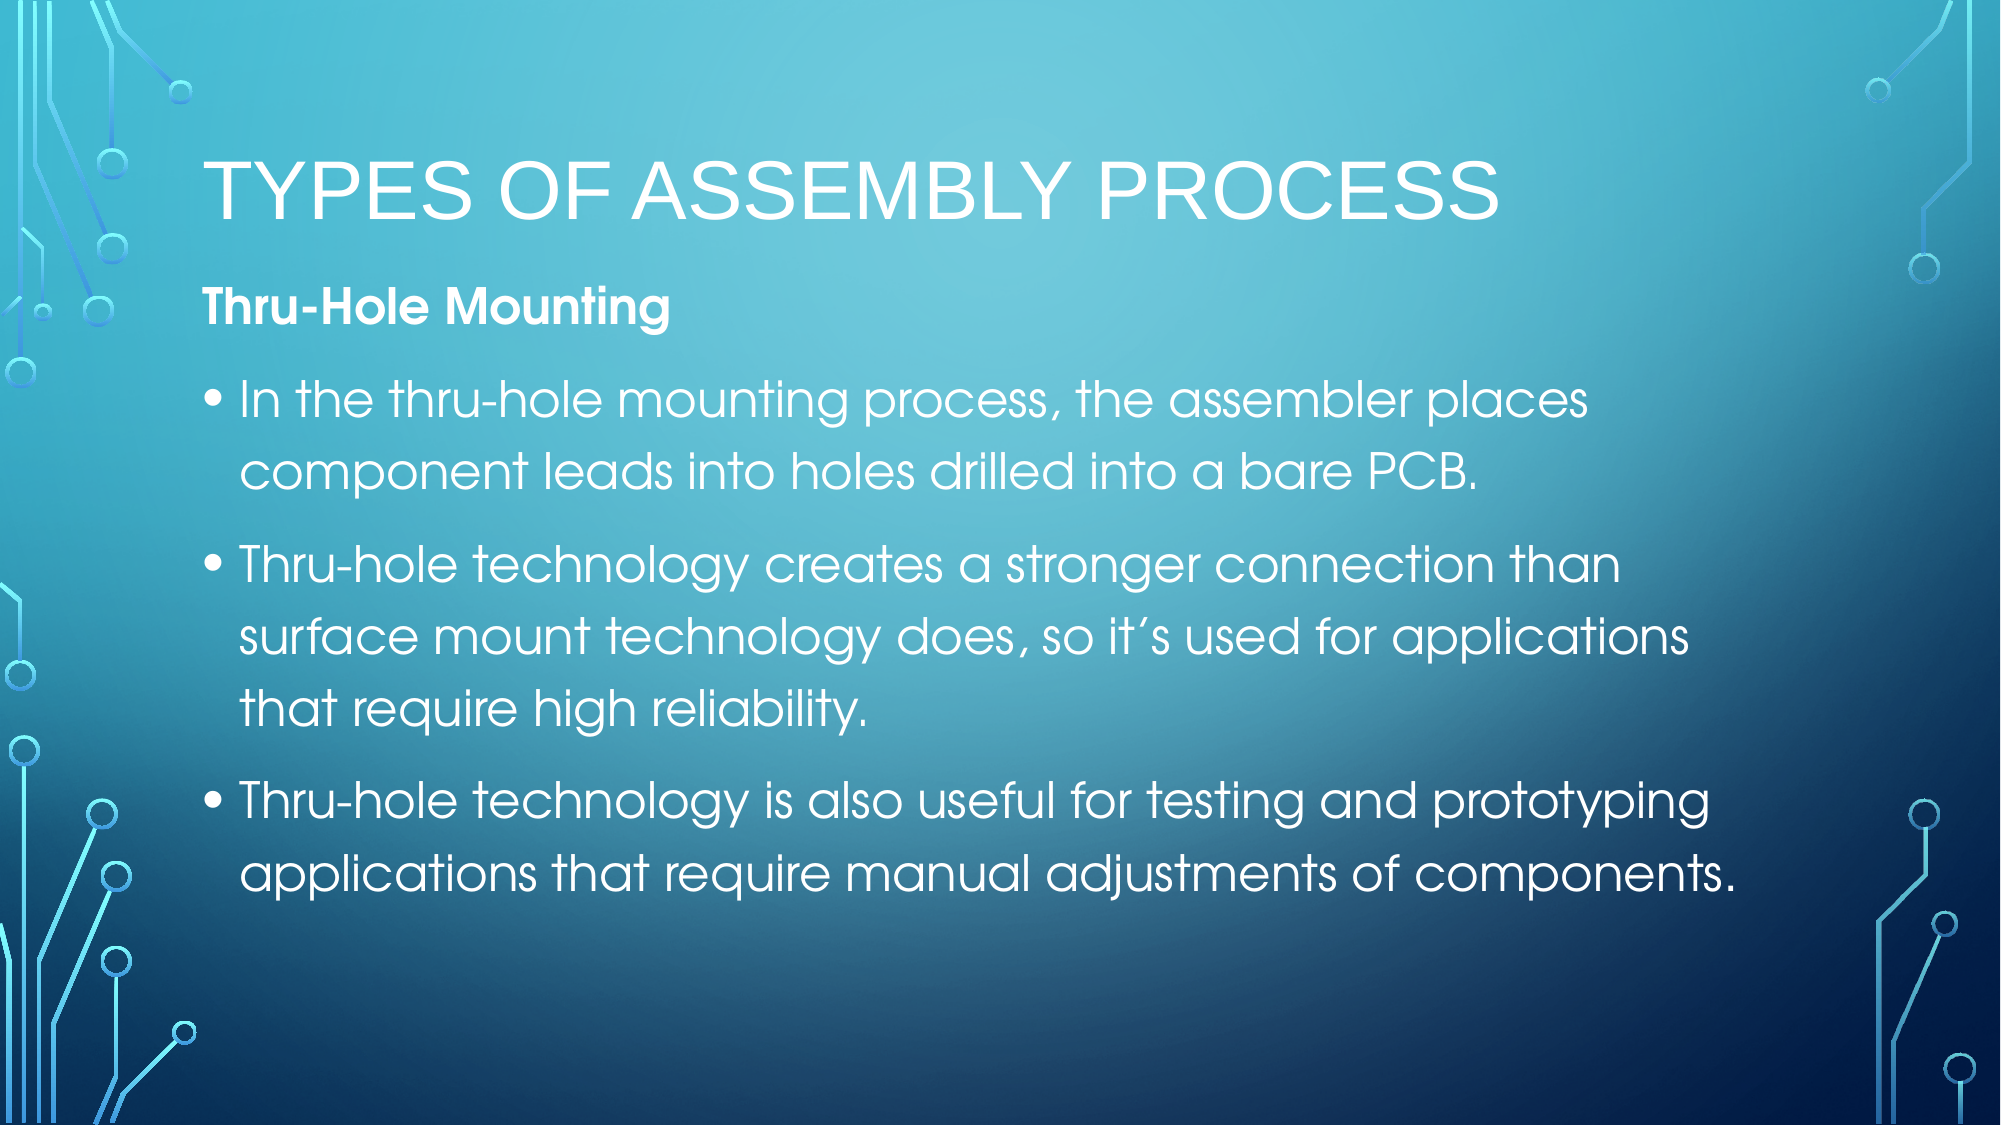

# Types of Assembly Process
Thru-Hole Mounting
In the thru-hole mounting process, the assembler places component leads into holes drilled into a bare PCB.
Thru-hole technology creates a stronger connection than surface mount technology does, so it’s used for applications that require high reliability.
Thru-hole technology is also useful for testing and prototyping applications that require manual adjustments of components.